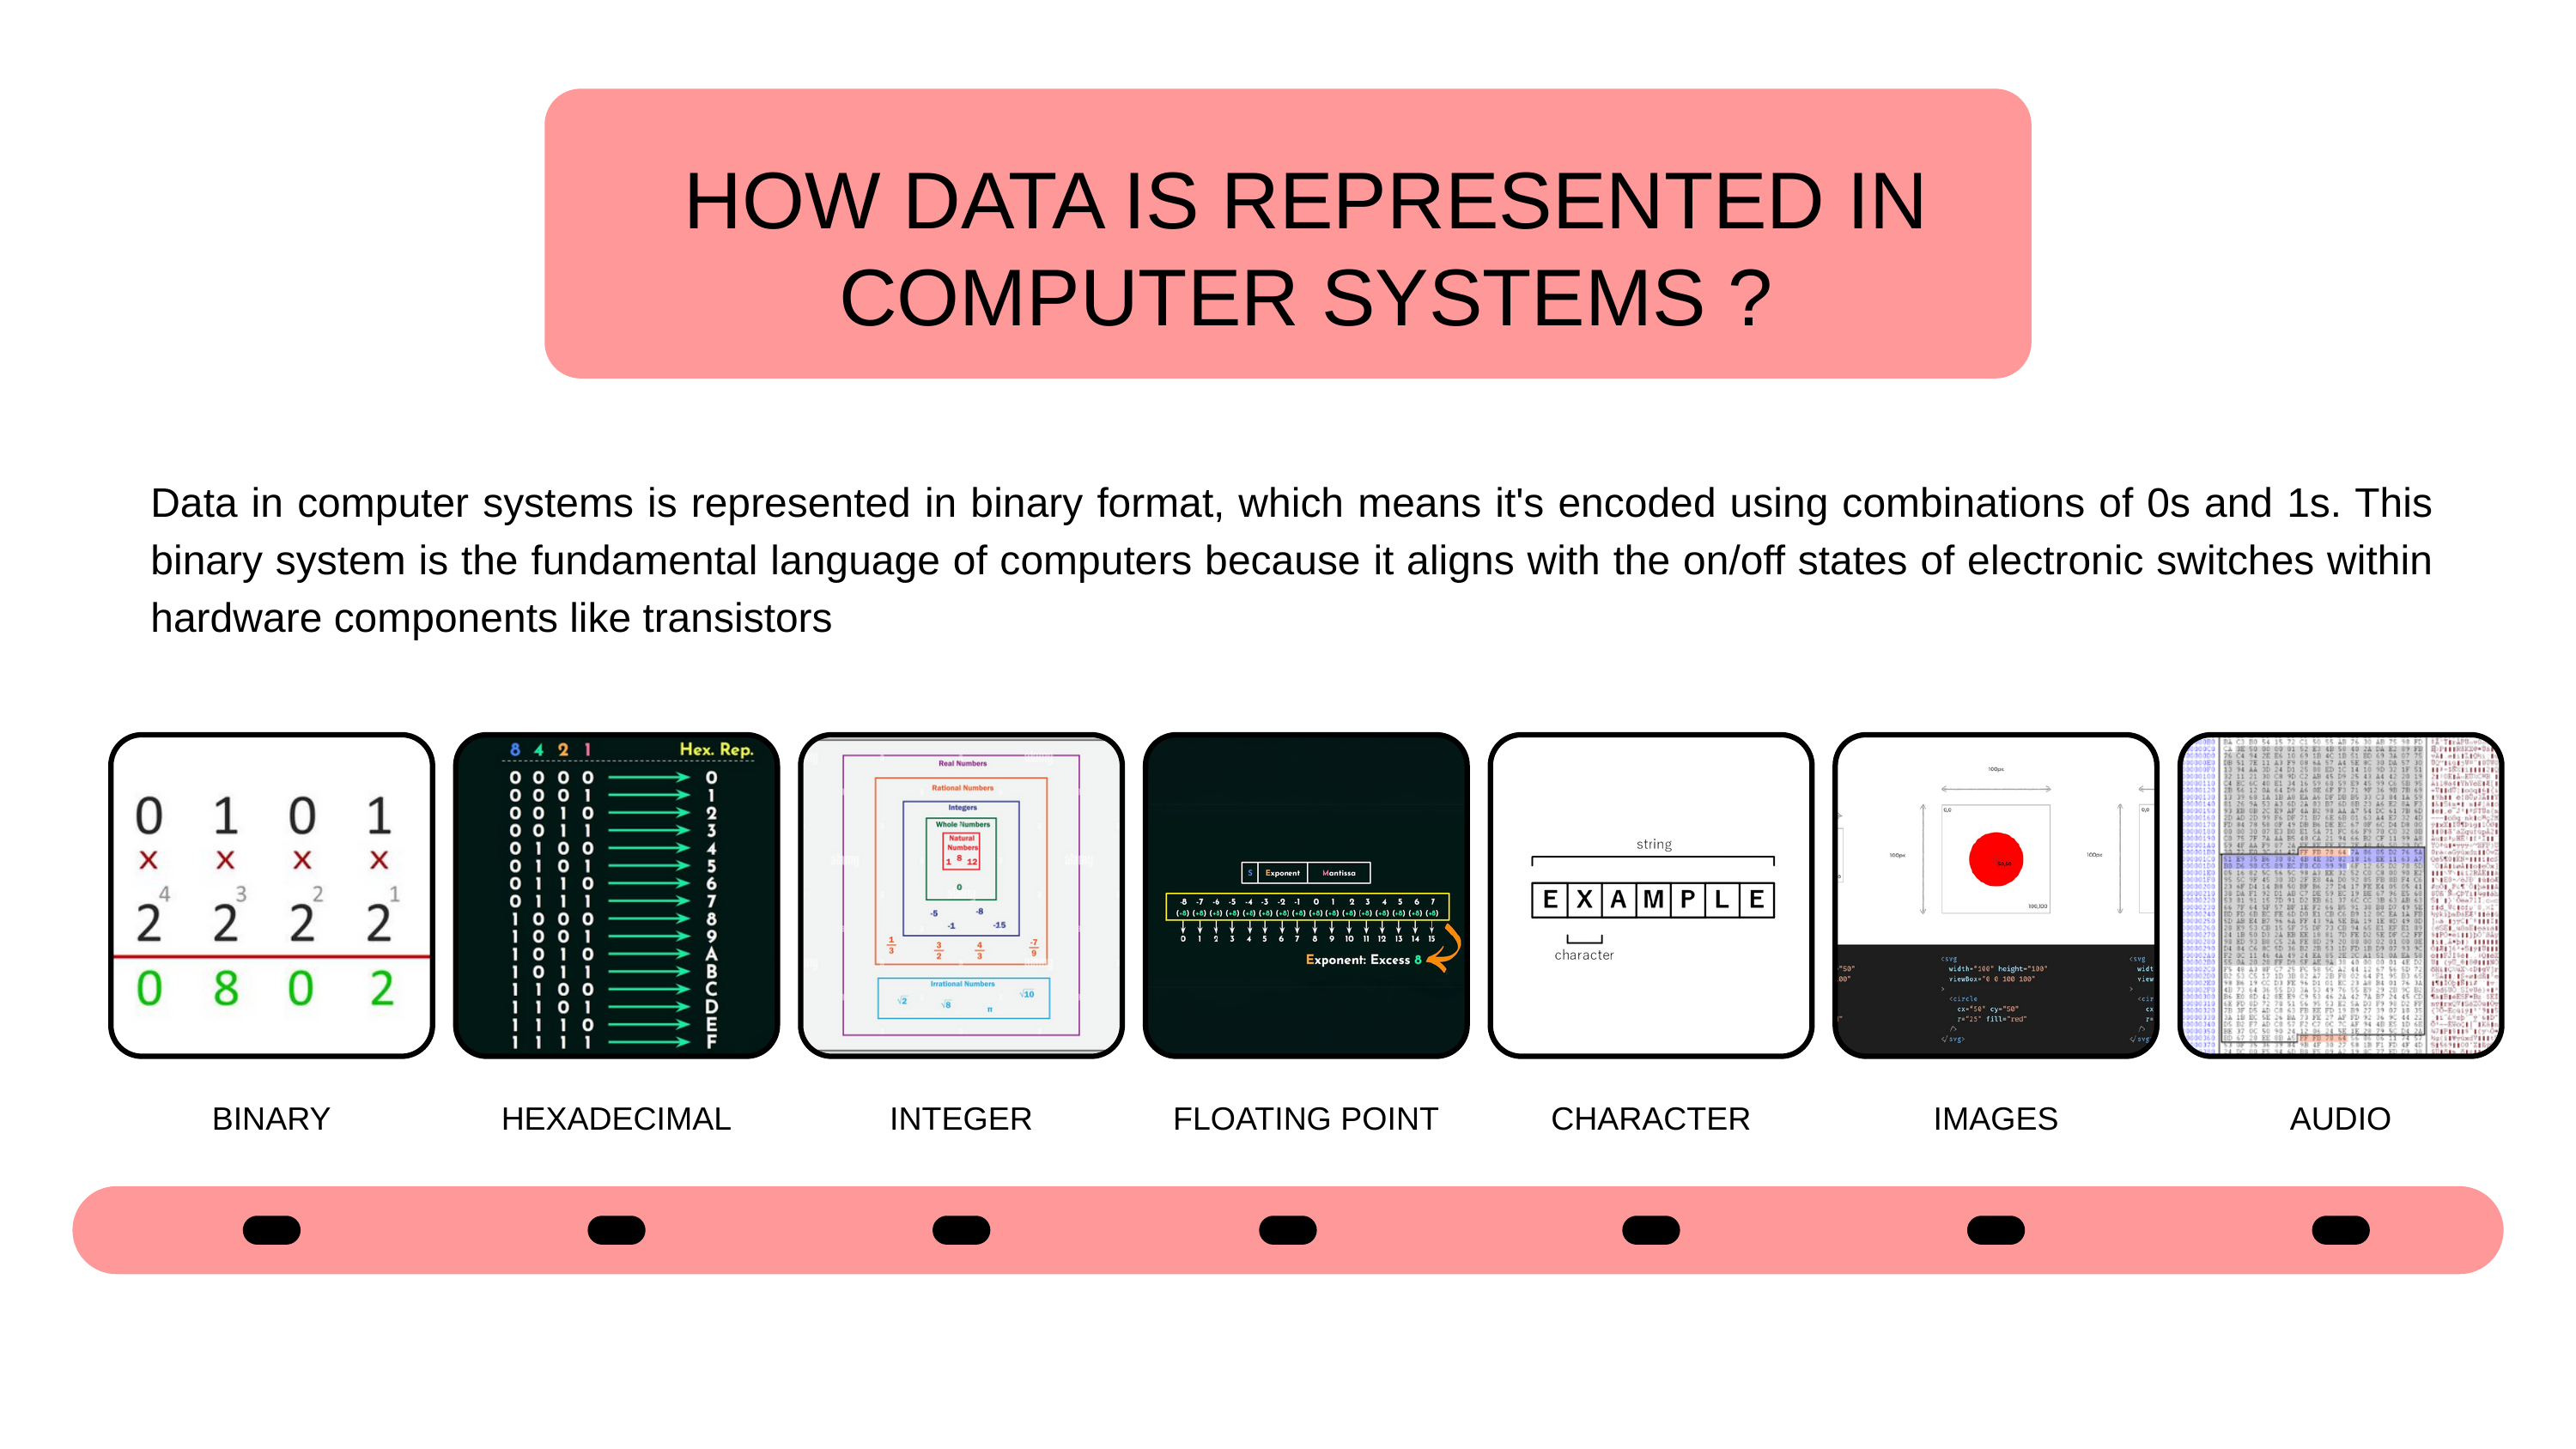

HOW DATA IS REPRESENTED IN COMPUTER SYSTEMS ?
Data in computer systems is represented in binary format, which means it's encoded using combinations of 0s and 1s. This binary system is the fundamental language of computers because it aligns with the on/off states of electronic switches within hardware components like transistors

BINARY
HEXADECIMAL
INTEGER
FLOATING POINT
CHARACTER
IMAGES
AUDIO